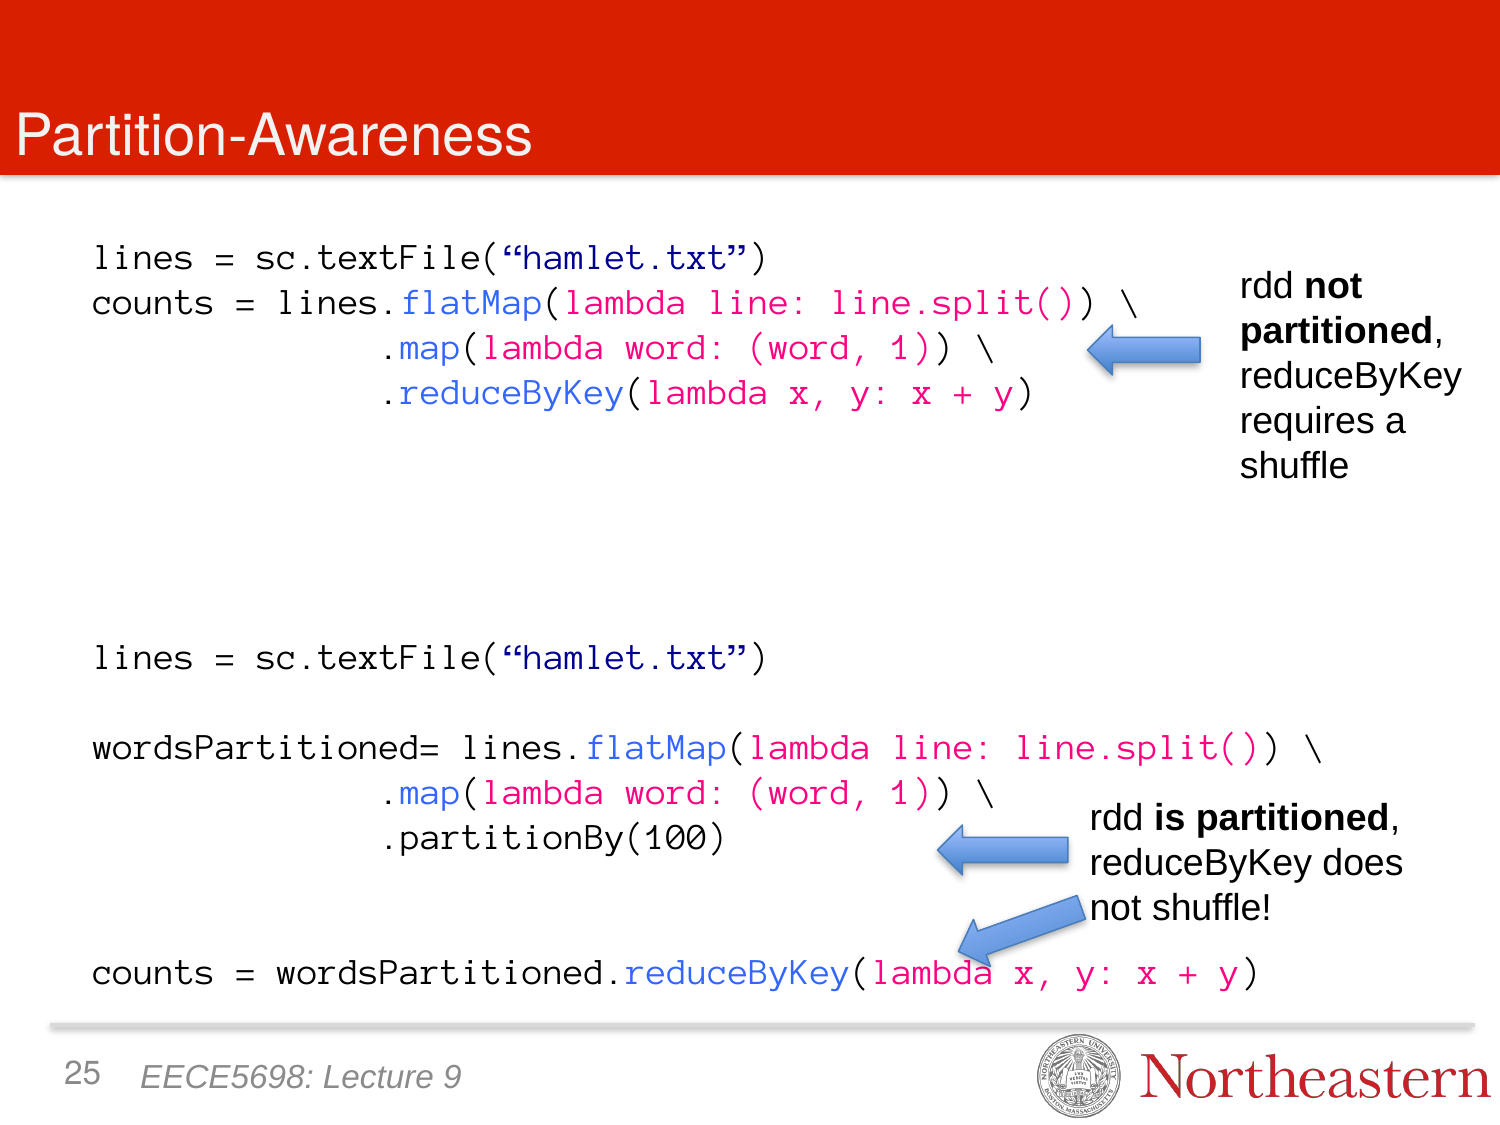

# Partition-Awareness
lines = sc.textFile(“hamlet.txt”)
counts = lines.flatMap(lambda line: line.split()) \
              .map(lambda word: (word, 1)) \
              .reduceByKey(lambda x, y: x + y)

rdd not partitioned,
reduceByKey requires a shuffle

lines = sc.textFile(“hamlet.txt”)

wordsPartitioned= lines.flatMap(lambda line: line.split()) \
              .map(lambda word: (word, 1)) \
              .partitionBy(100)

counts = wordsPartitioned.reduceByKey(lambda x, y: x + y)

rdd is partitioned,
reduceByKey does not shuffle!

25
EECE5698: Lecture 9